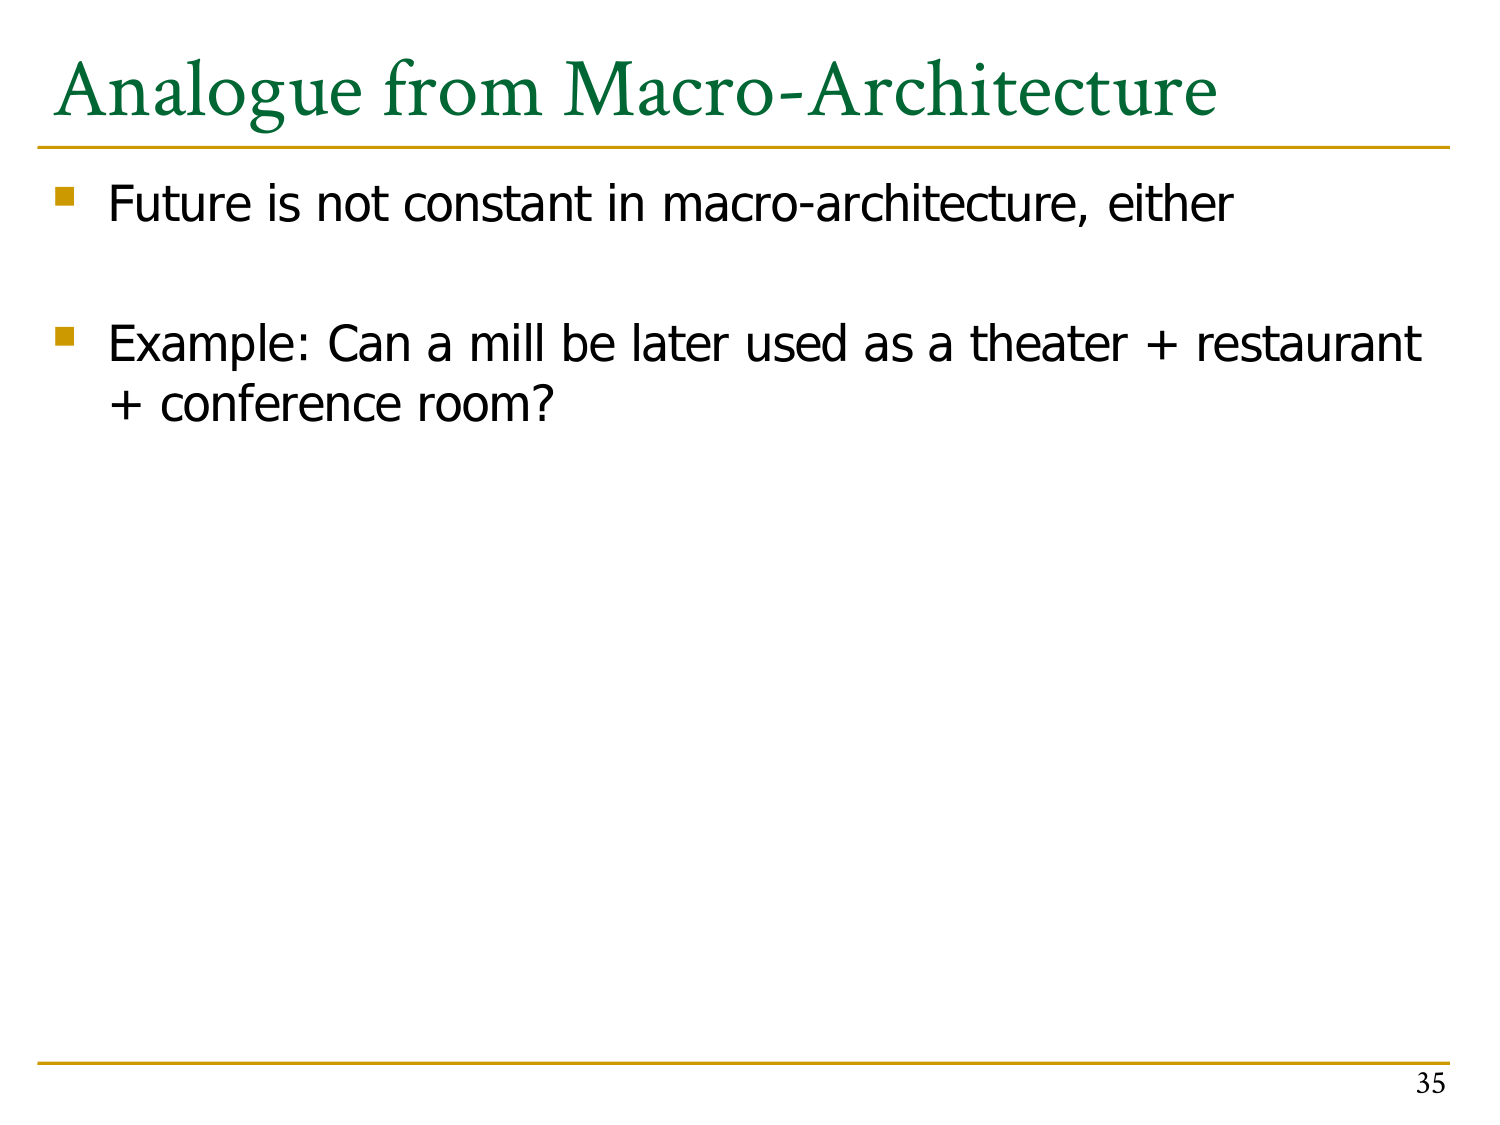

# Analogue from Macro-Architecture
Future is not constant in macro-architecture, either

Example: Can a mill be later used as a theater + restaurant + conference room?

35